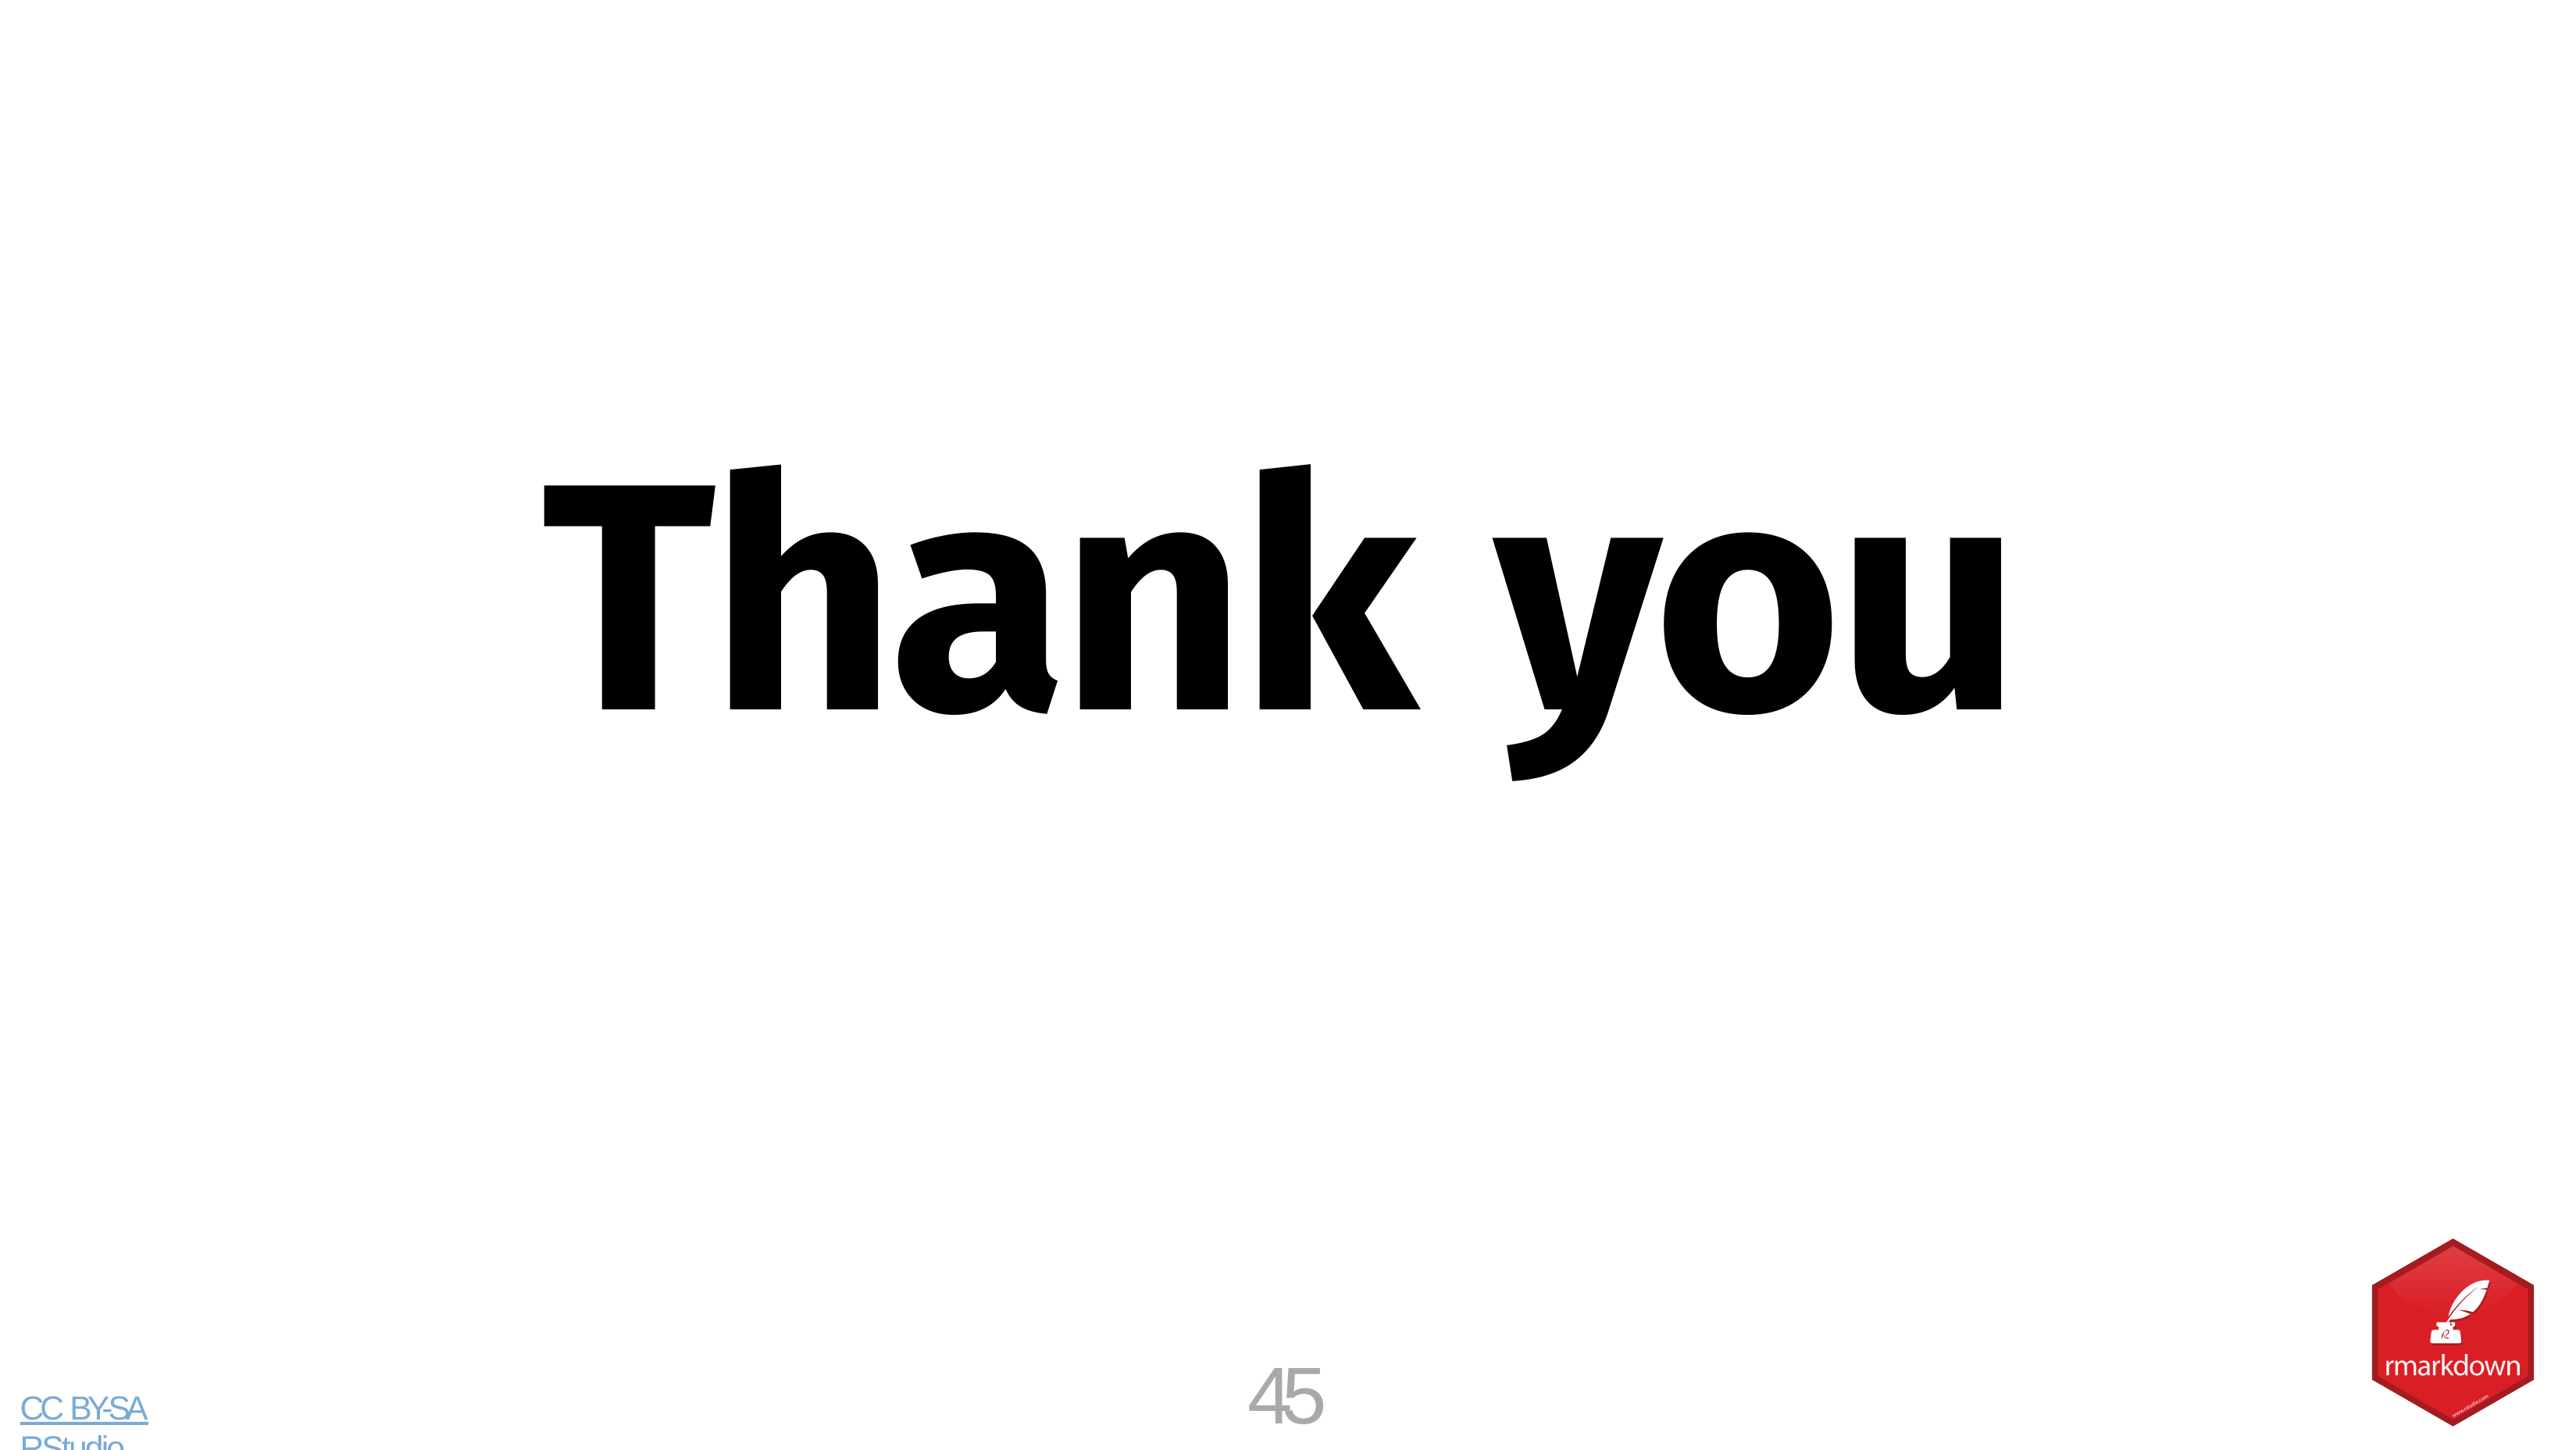

# Thank you

45
CC BY-SA RStudio